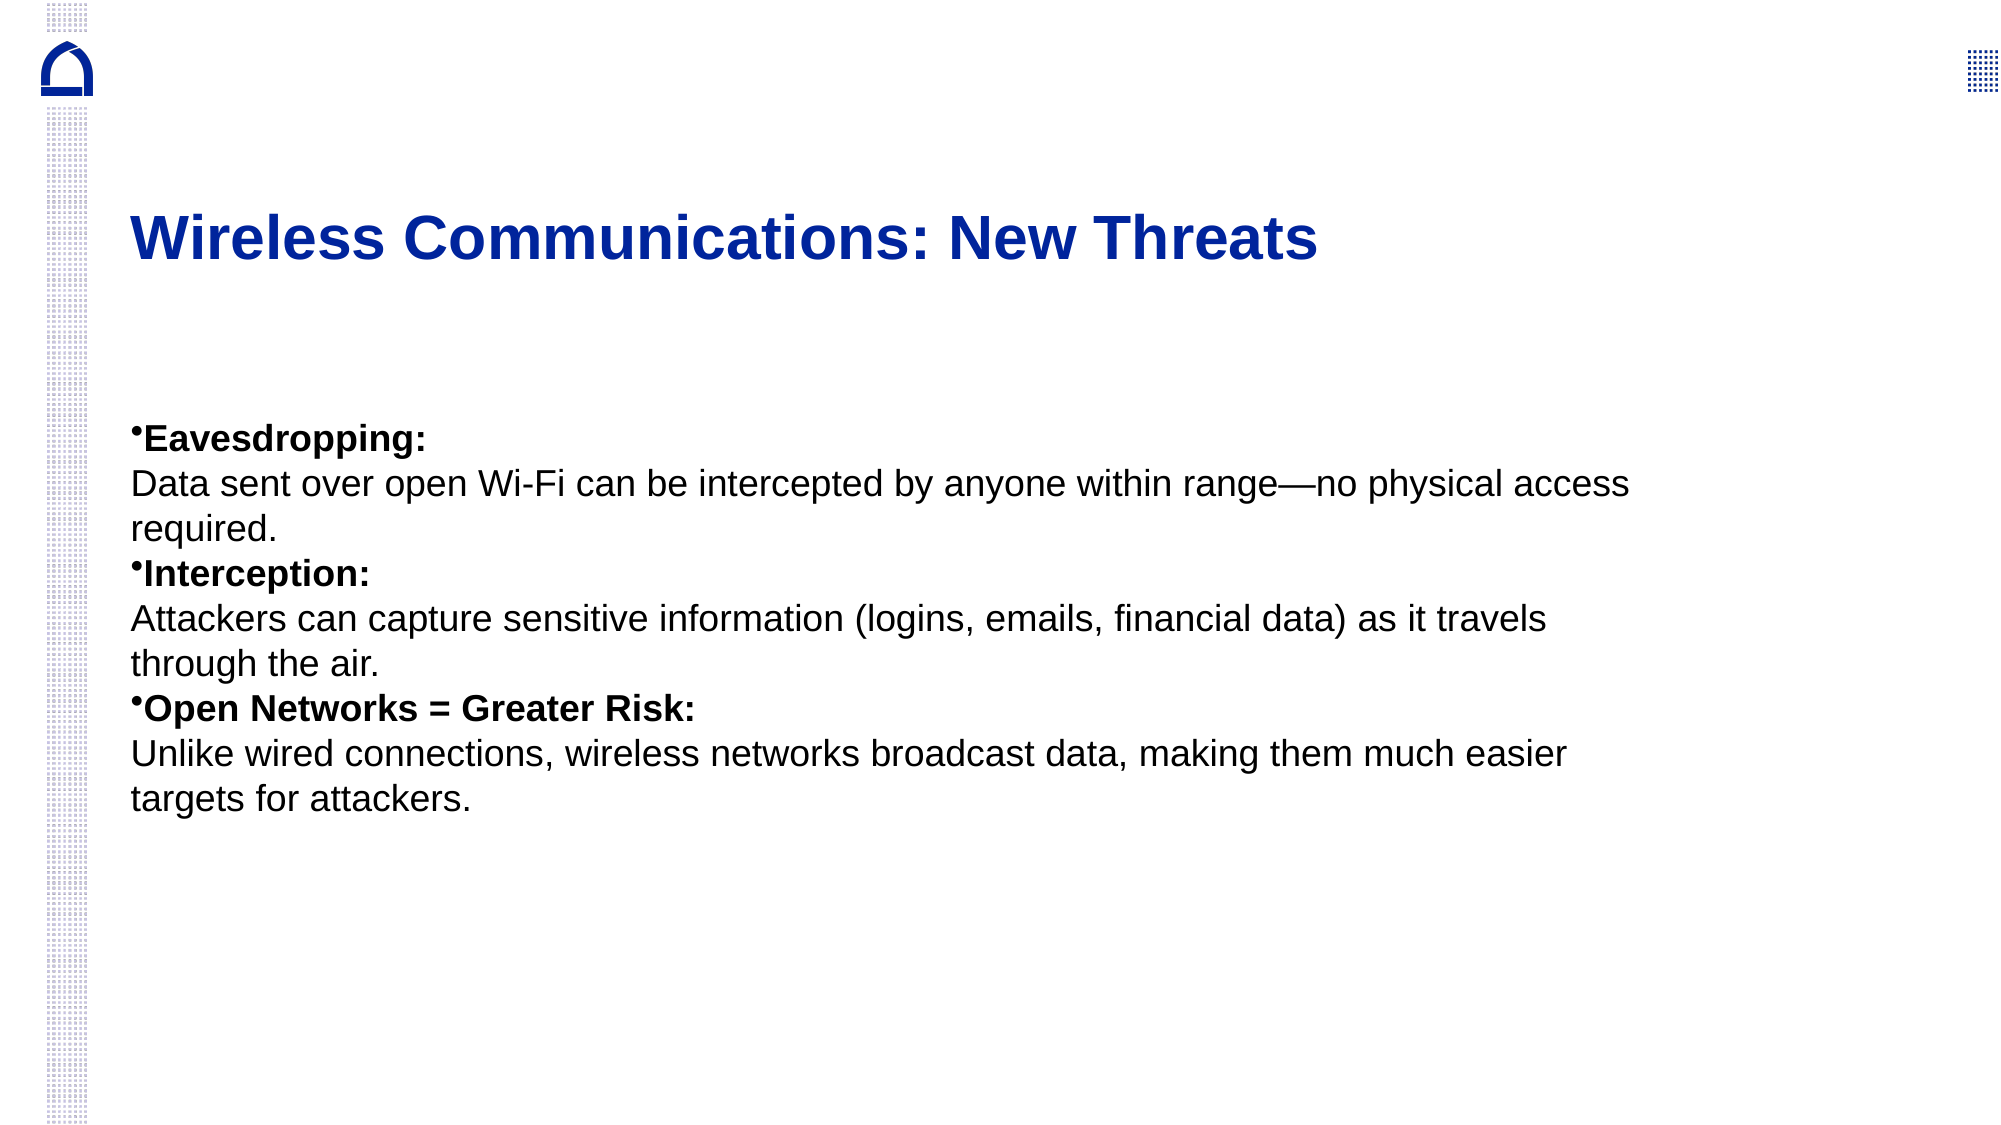

# Wireless Communications: New Threats
Eavesdropping:
Data sent over open Wi-Fi can be intercepted by anyone within range—no physical access required.
Interception:
Attackers can capture sensitive information (logins, emails, financial data) as it travels through the air.
Open Networks = Greater Risk:
Unlike wired connections, wireless networks broadcast data, making them much easier targets for attackers.